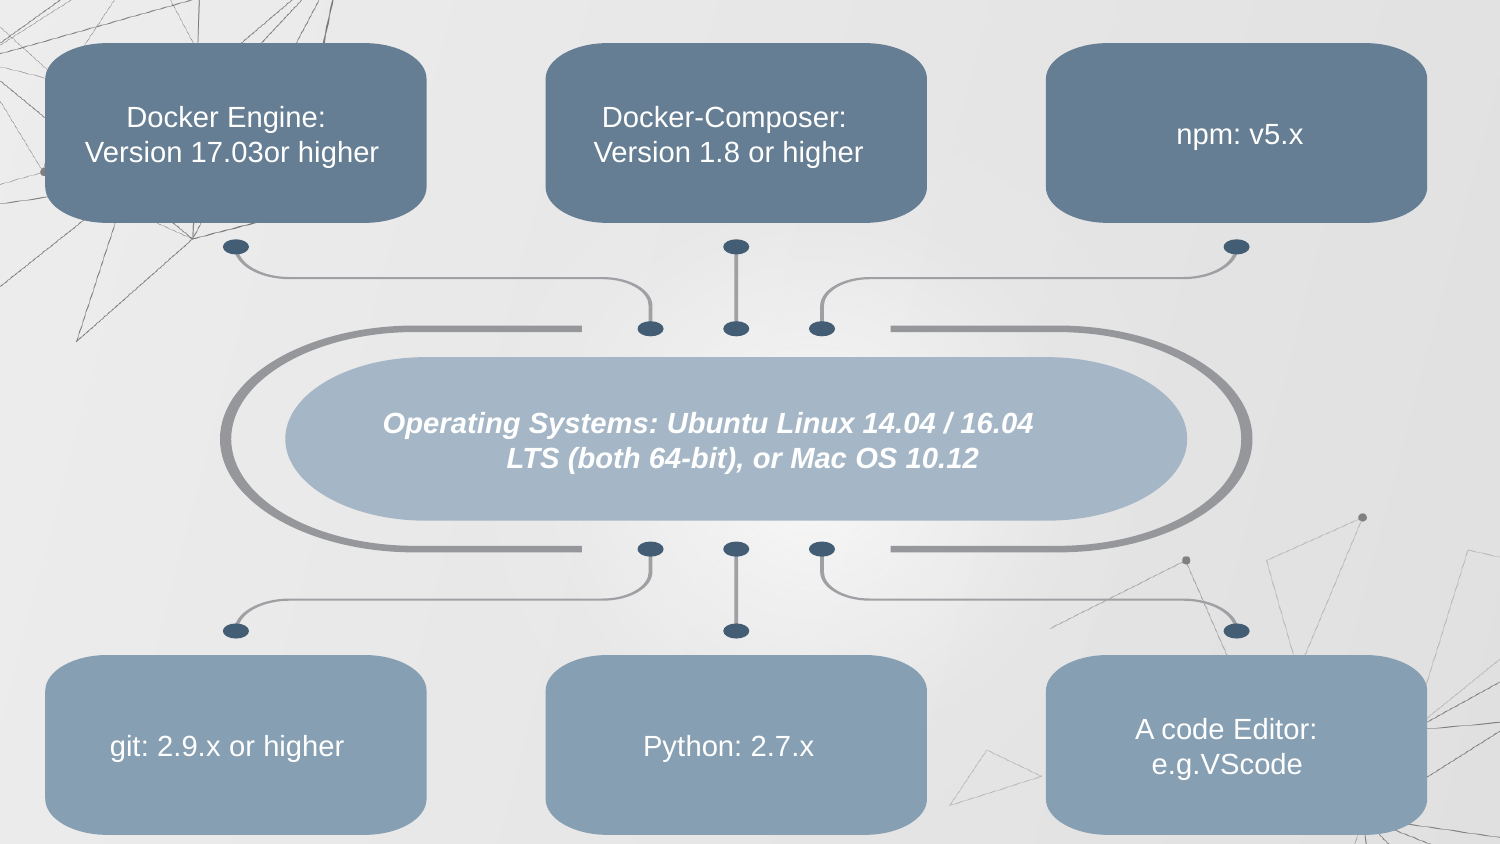

Docker Engine:
   Version 17.03or higher

     Docker-Composer:
    Version 1.8 or higher
              npm: v5.x

          Operating Systems: Ubuntu Linux 14.04 / 16.04
                         LTS (both 64-bit), or Mac OS 10.12

      git: 2.9.x or higher
          Python: 2.7.x
         A code Editor:
           e.g.VScode